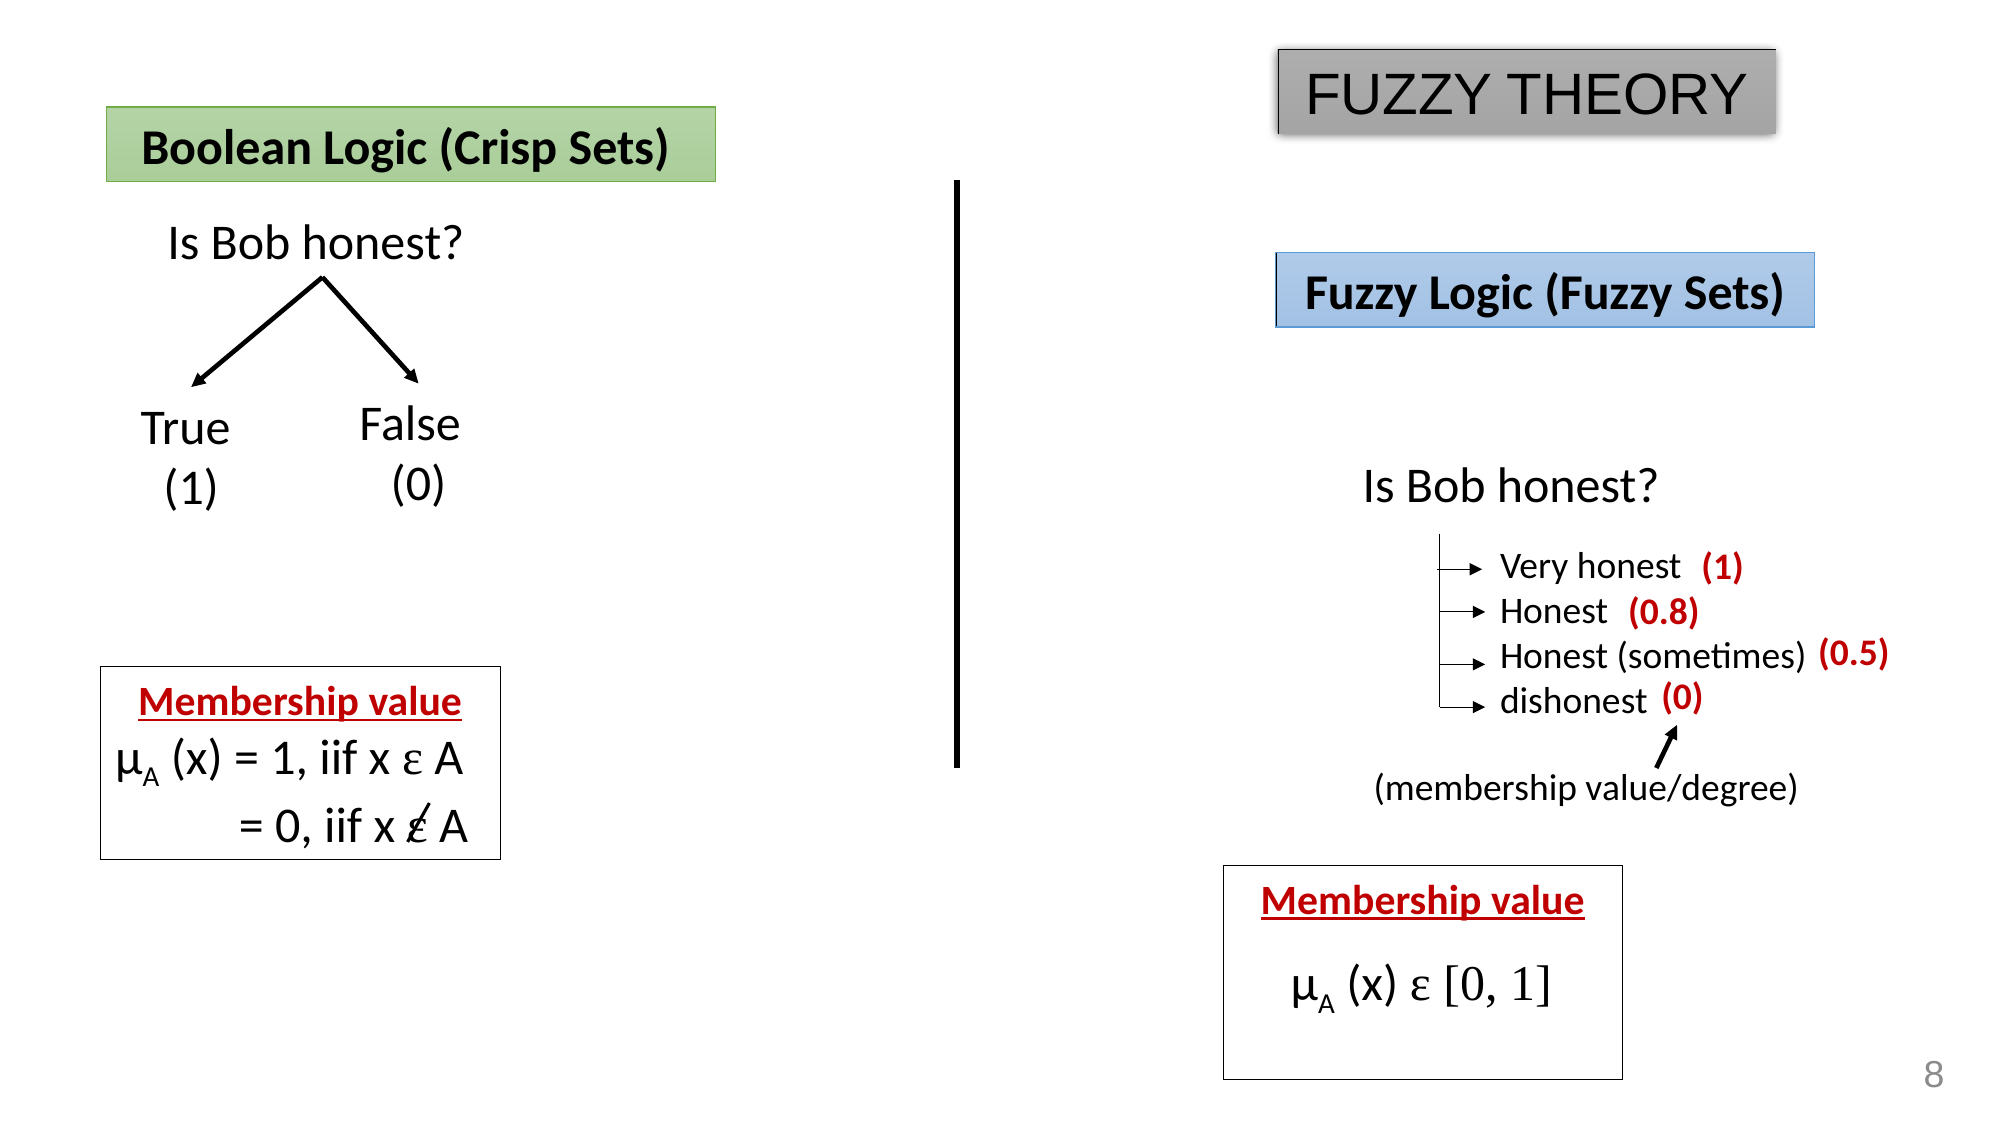

FUZZY THEORY
Boolean Logic (Crisp Sets)
Is Bob honest?
Fuzzy Logic (Fuzzy Sets)
False
(0)
True
(1)
Is Bob honest?
Very honest
Honest
Honest (sometimes)
dishonest
(1)
(0.8)
(0.5)
(0)
Membership value
μA (x) = 1, iif x ε A
           = 0, iif x ε A
(membership value/degree)
Membership value

μA (x) ε [0, 1]
8